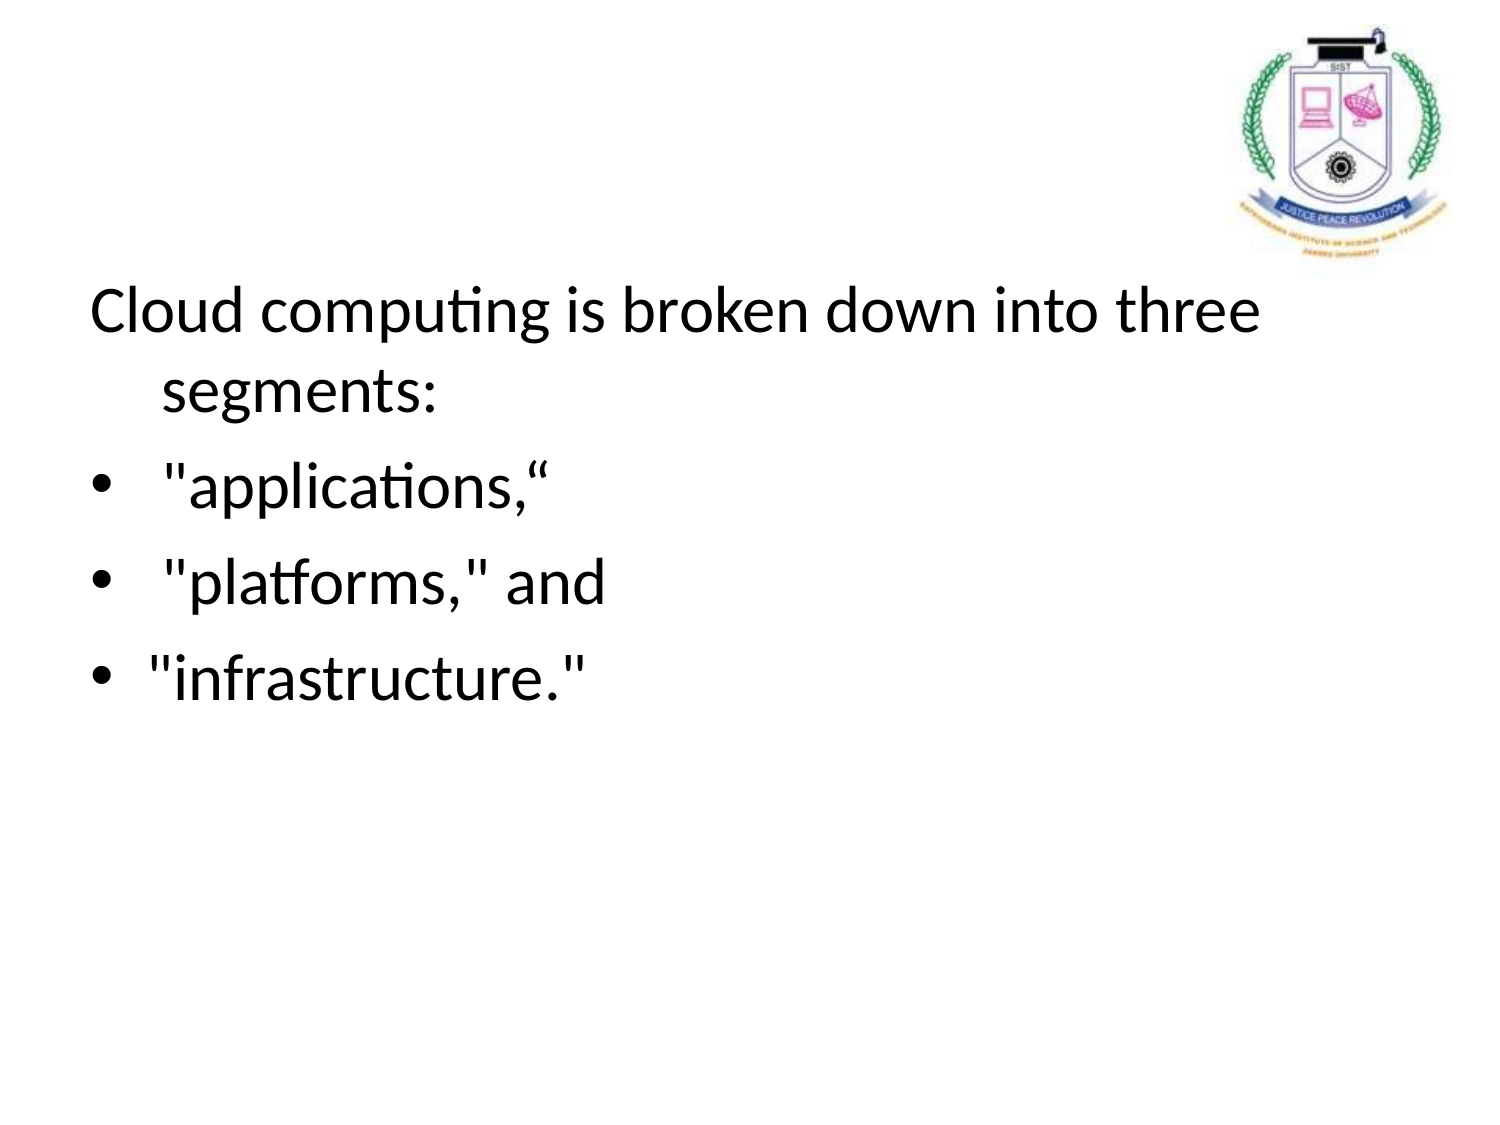

Cloud computing is broken down into three  segments:
"applications,“
"platforms," and
"infrastructure."